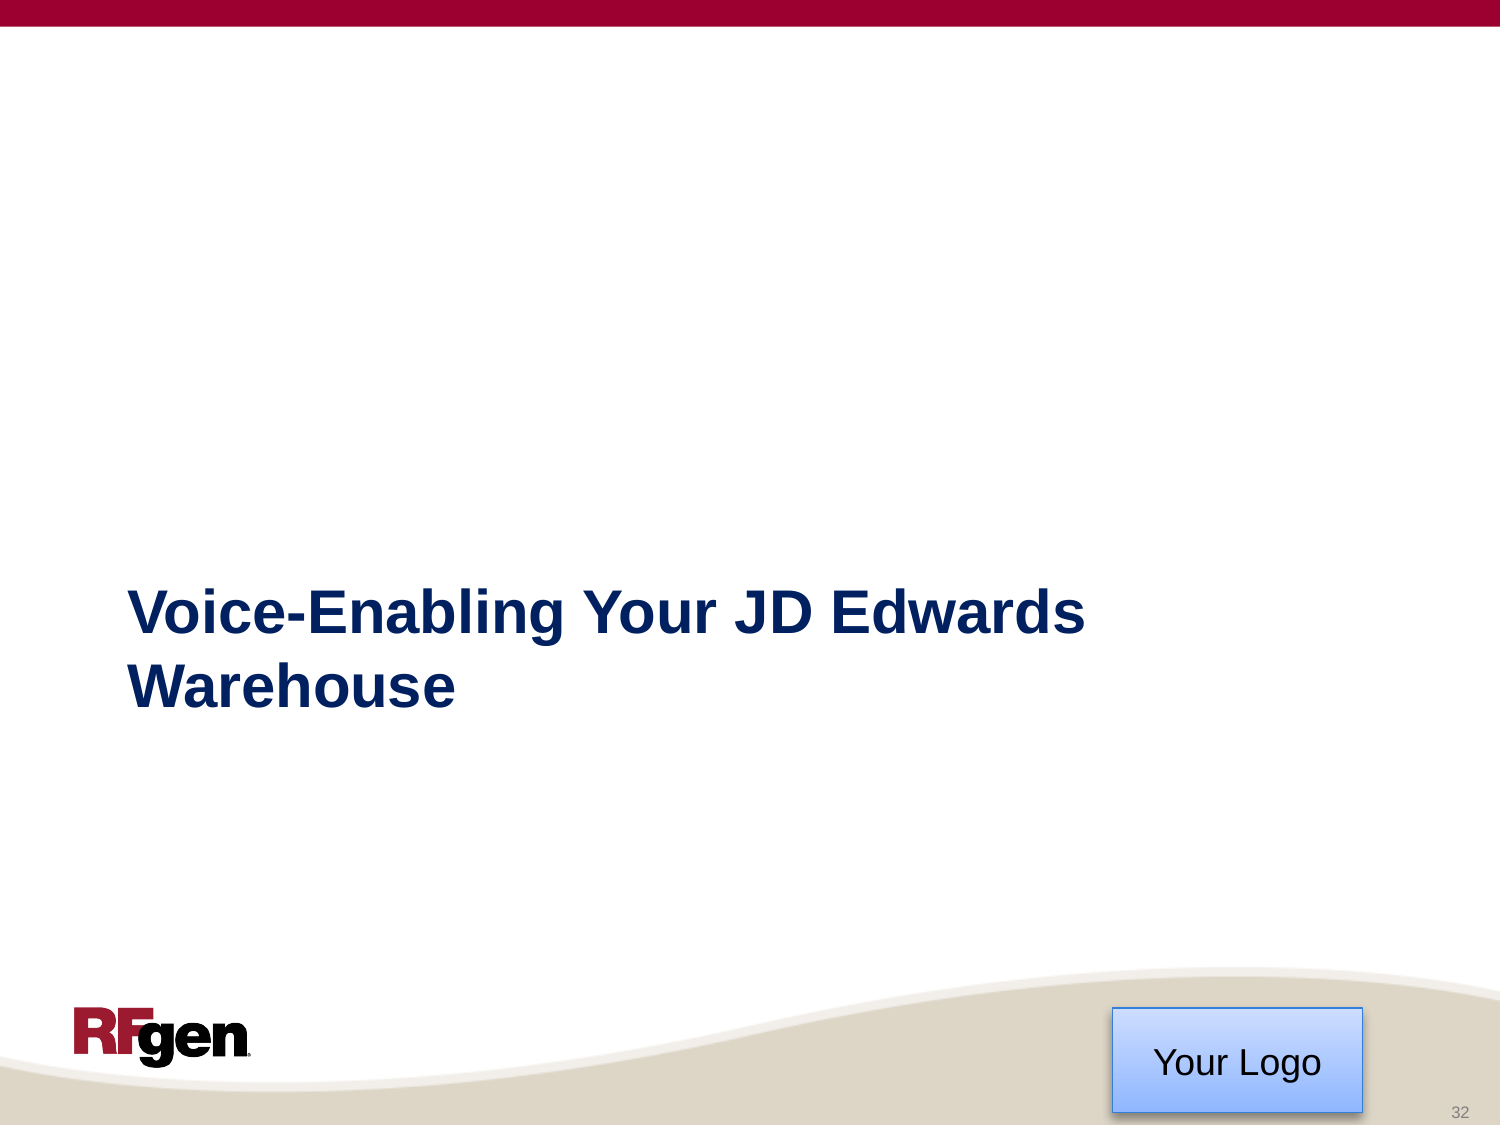

# Voice-Enabling Your JD Edwards Warehouse
32